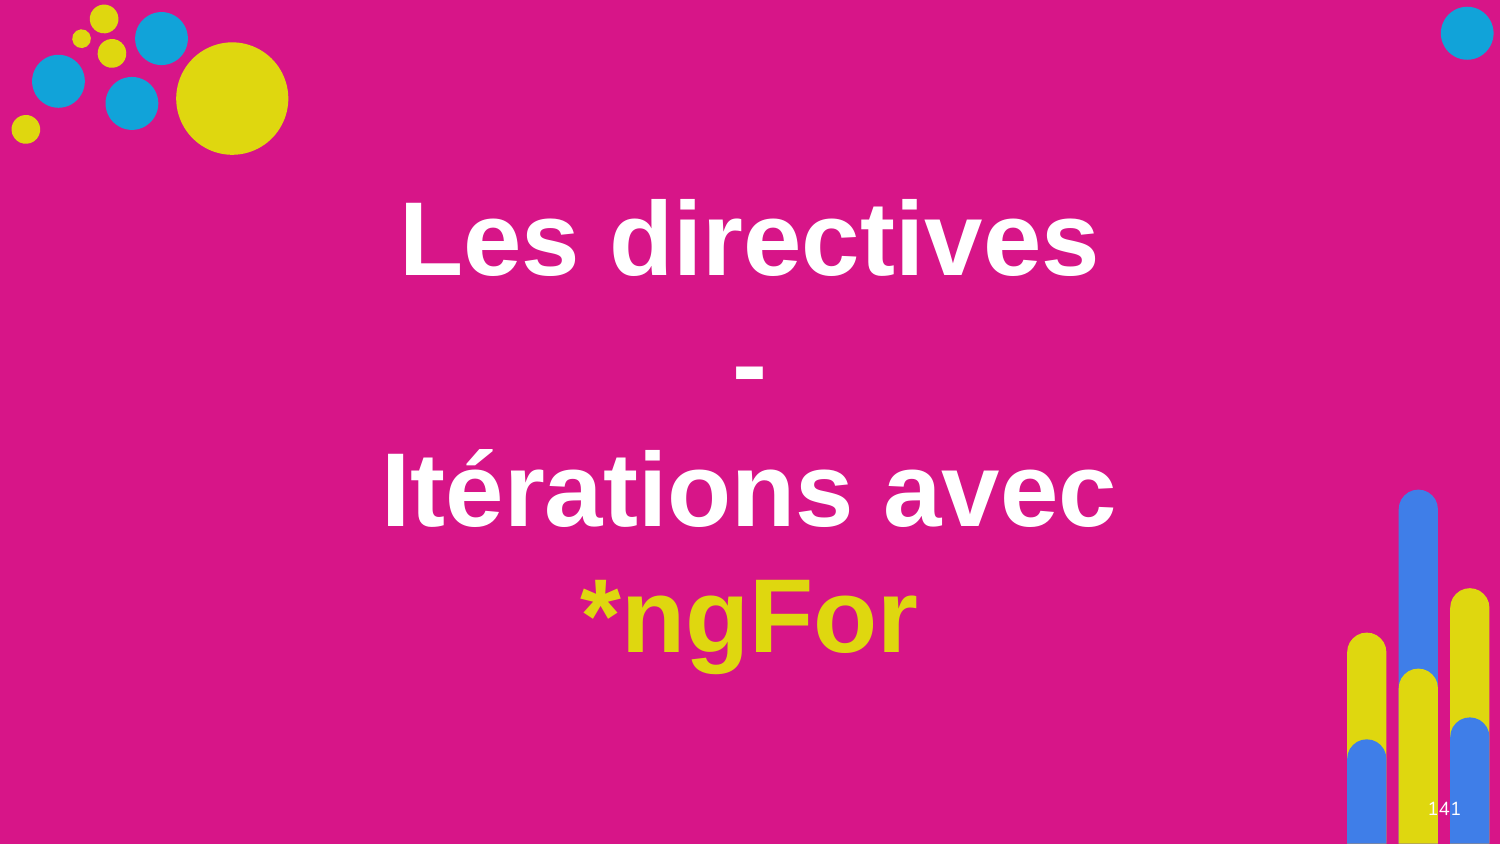

# Les directives
-
Itérations avec *ngFor
141